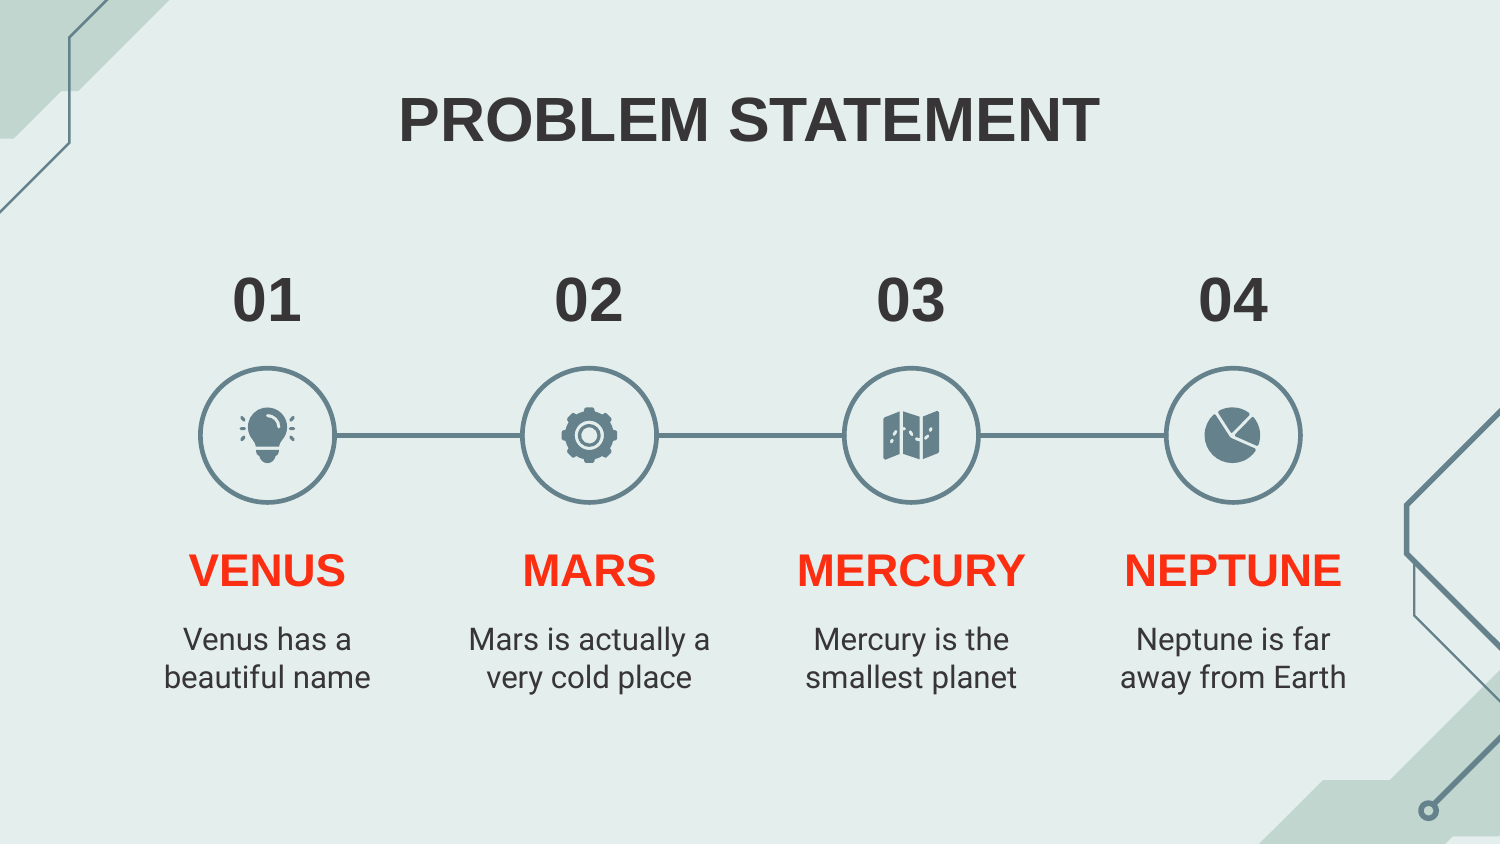

# PROBLEM STATEMENT
01
02
03
04

VENUS
MARS
MERCURY
NEPTUNE
Venus has a beautiful name
Mars is actually a very cold place
Mercury is the smallest planet
Neptune is far away from Earth